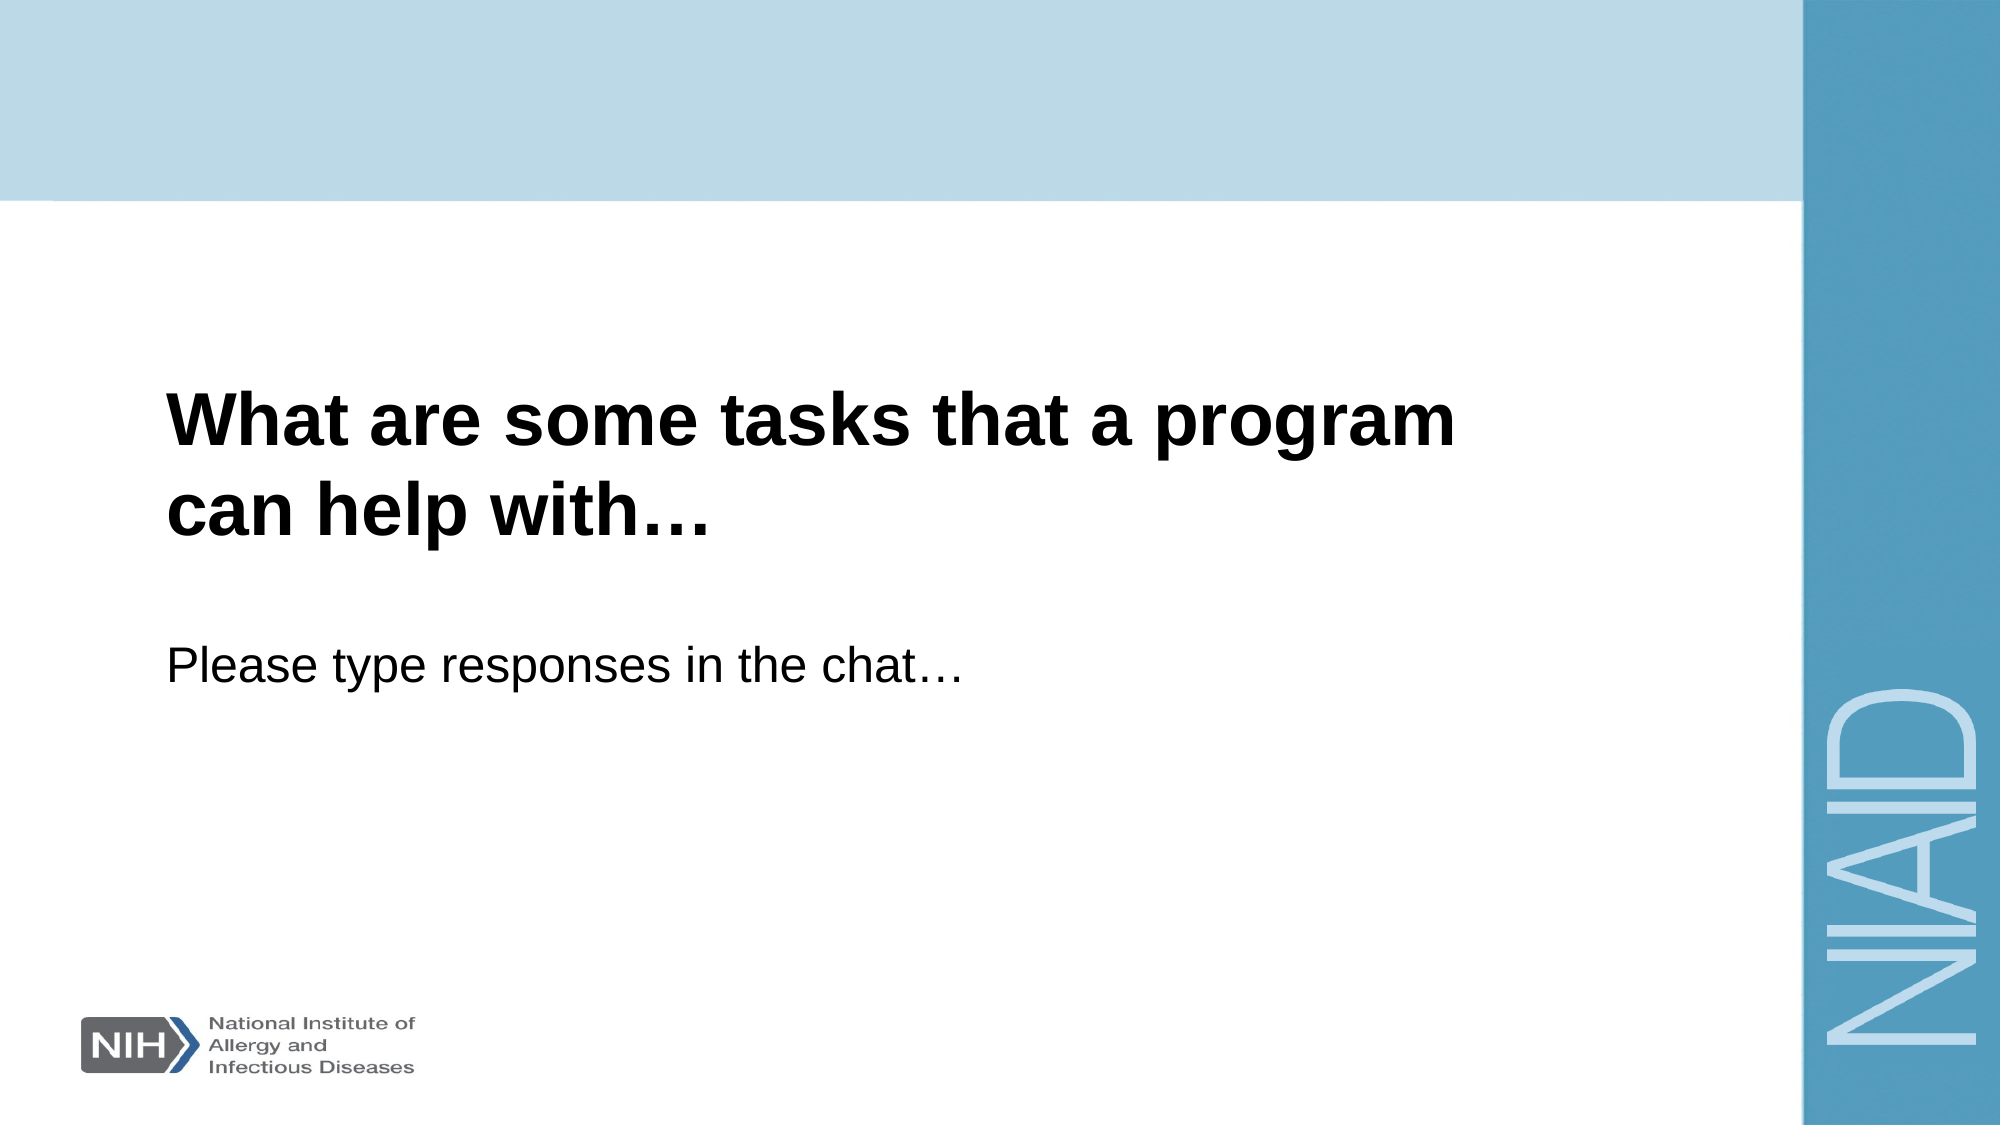

# What are some tasks that a program can help with…

Please type responses in the chat…